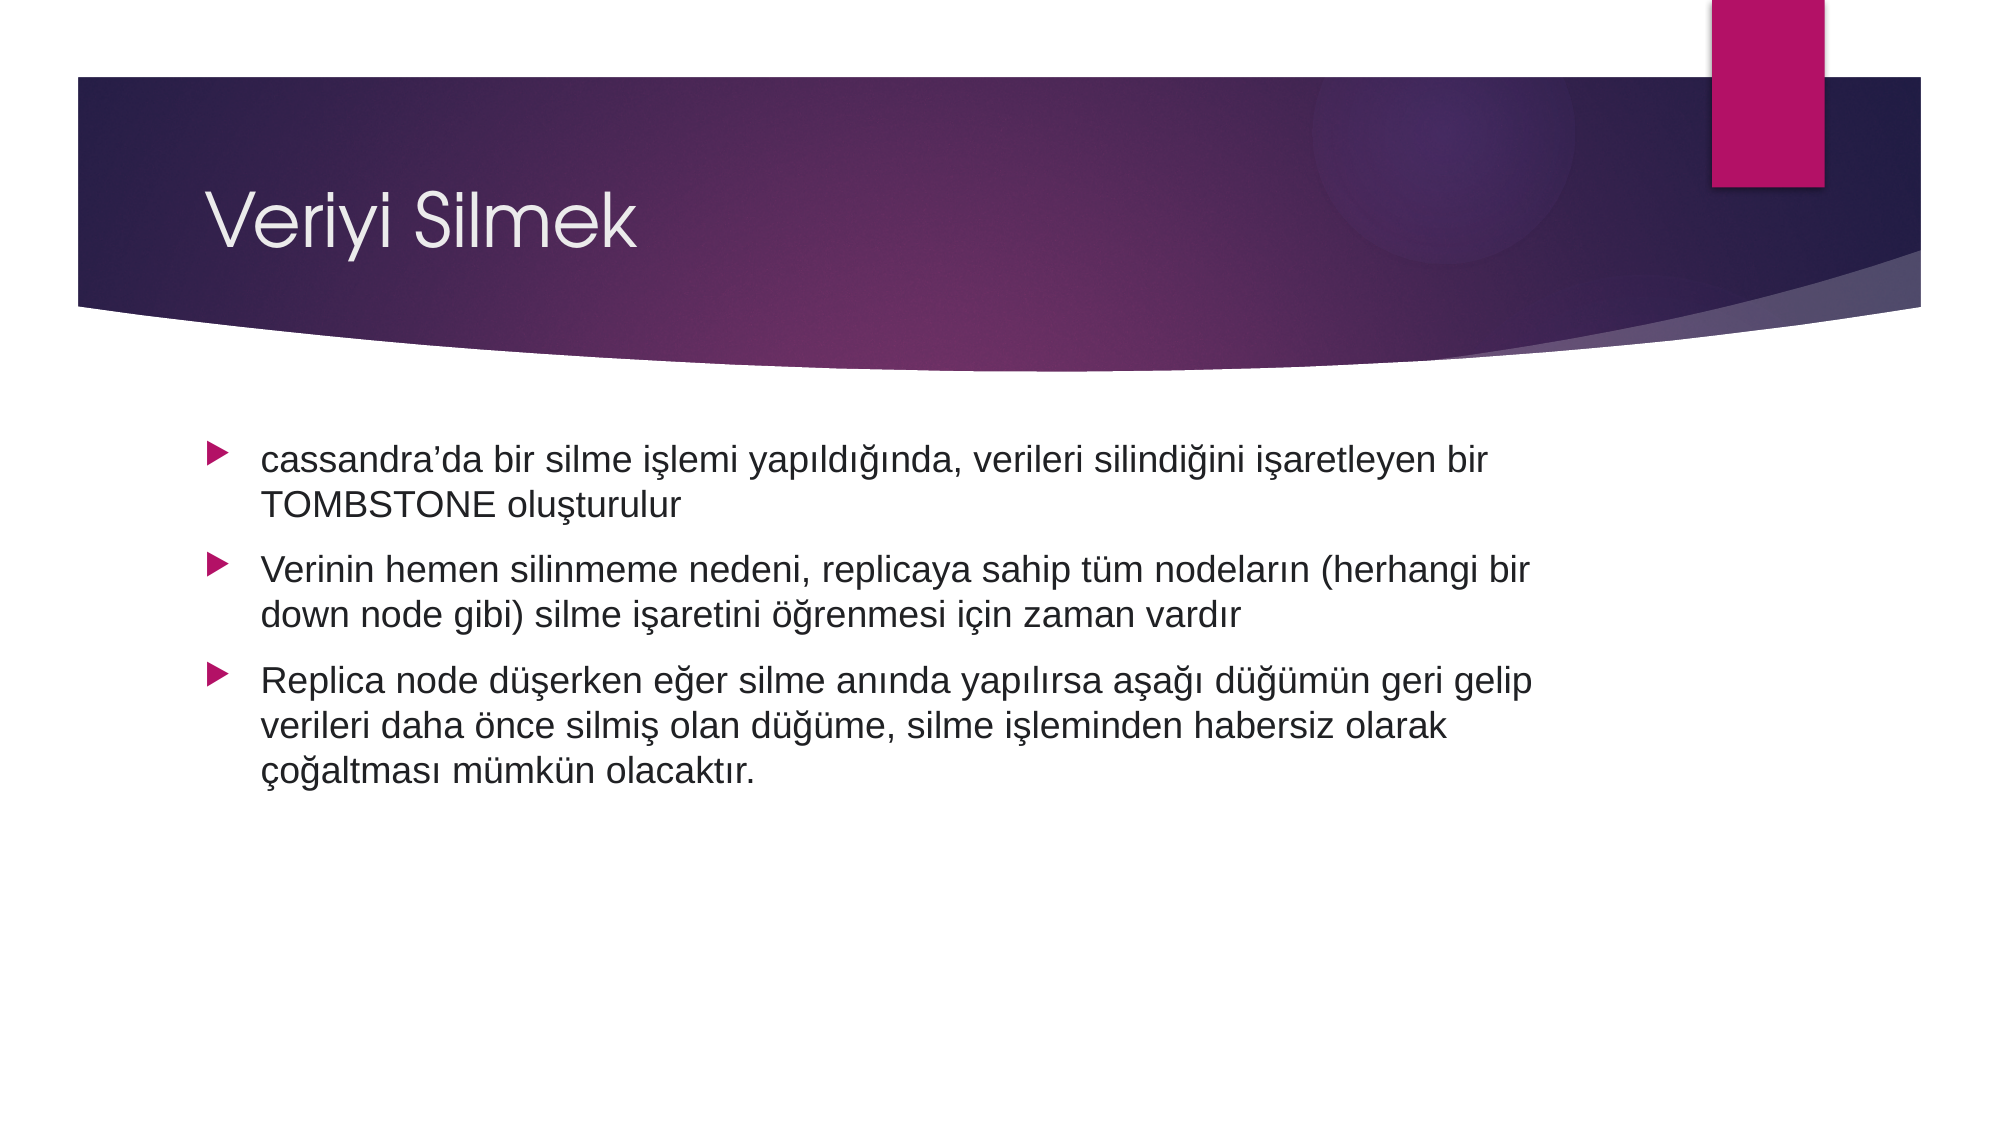

# Veriyi Silmek
cassandra’da bir silme işlemi yapıldığında, verileri silindiğini işaretleyen bir TOMBSTONE oluşturulur
Verinin hemen silinmeme nedeni, replicaya sahip tüm nodeların (herhangi bir down node gibi) silme işaretini öğrenmesi için zaman vardır
Replica node düşerken eğer silme anında yapılırsa aşağı düğümün geri gelip verileri daha önce silmiş olan düğüme, silme işleminden habersiz olarak çoğaltması mümkün olacaktır.